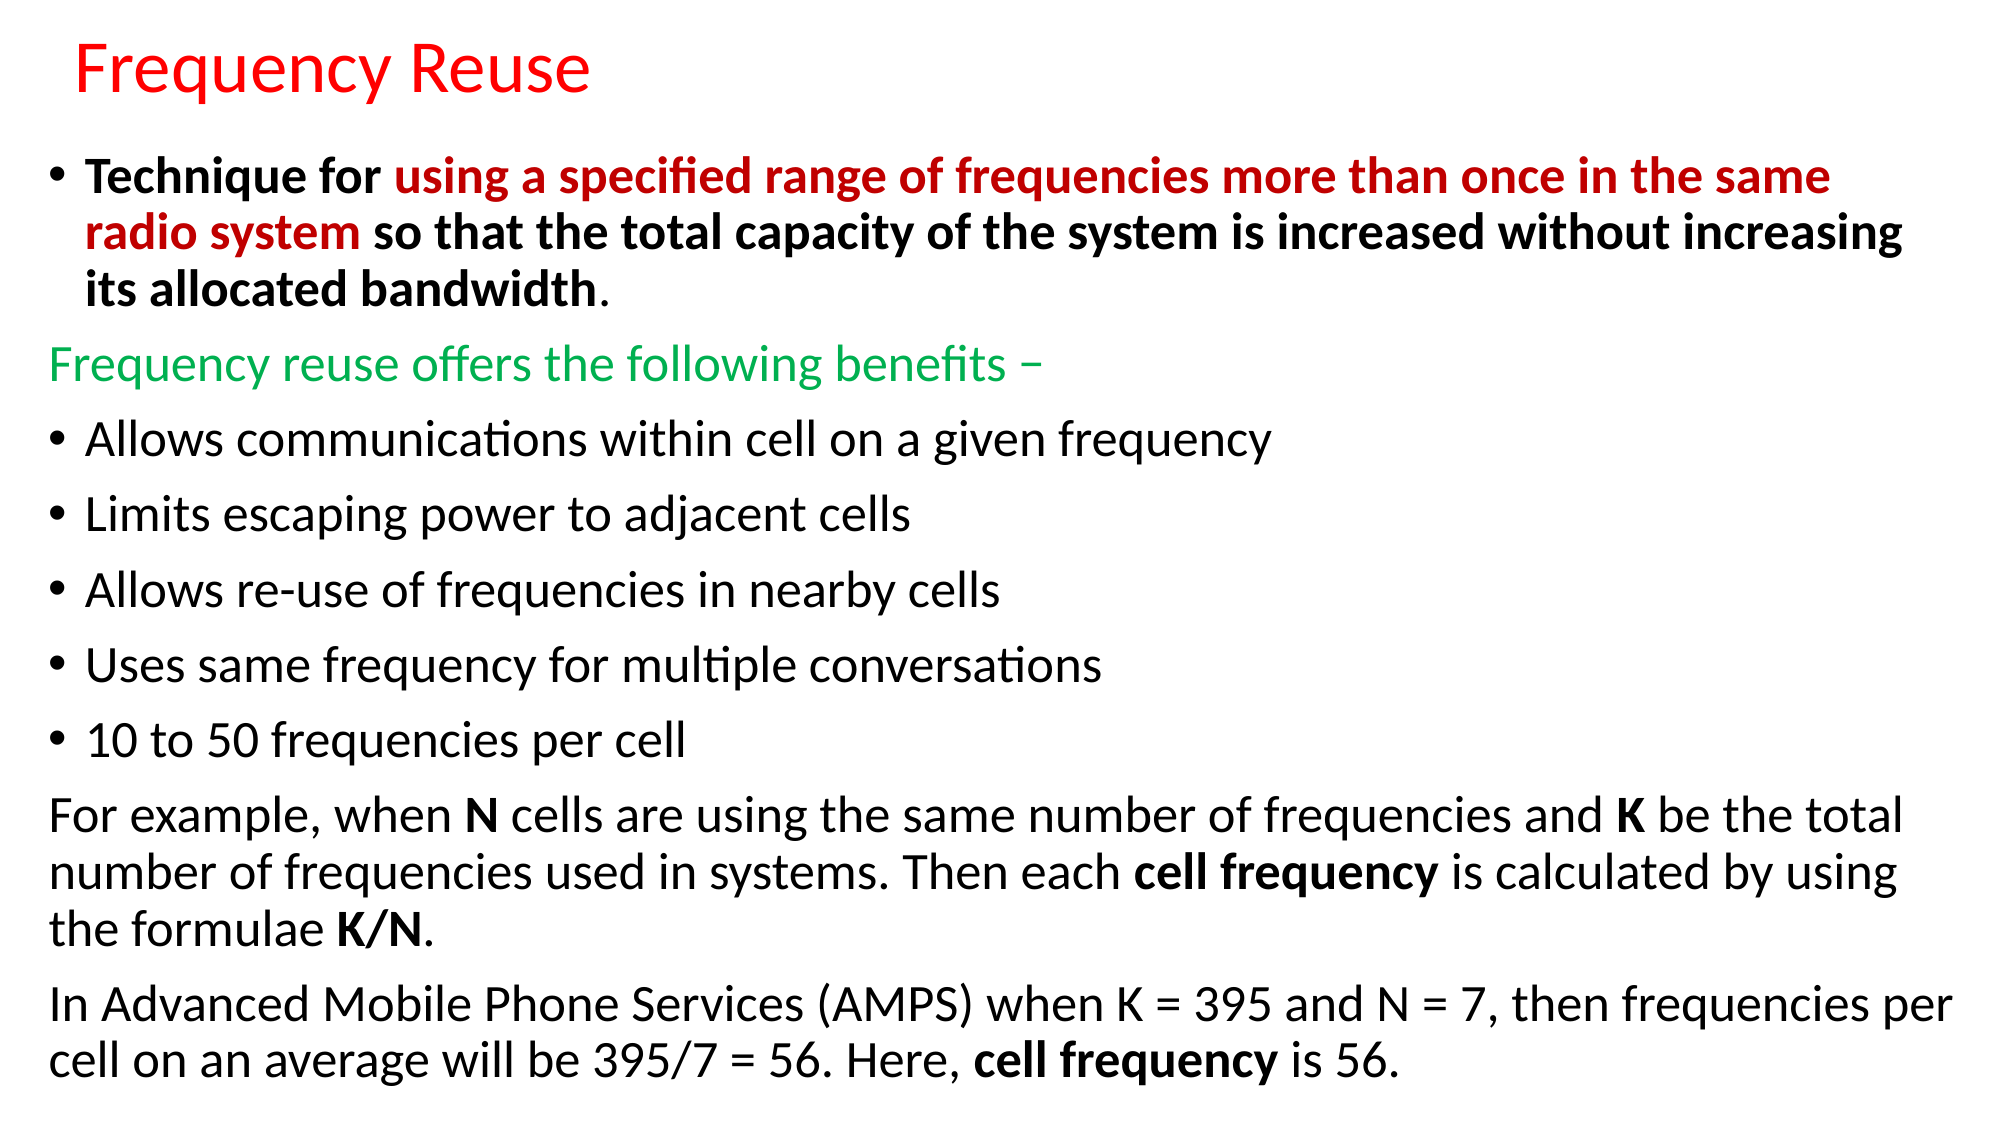

# Frequency Reuse
Technique for using a specified range of frequencies more than once in the same radio system so that the total capacity of the system is increased without increasing its allocated bandwidth.
Frequency reuse offers the following benefits −
Allows communications within cell on a given frequency
Limits escaping power to adjacent cells
Allows re-use of frequencies in nearby cells
Uses same frequency for multiple conversations
10 to 50 frequencies per cell
For example, when N cells are using the same number of frequencies and K be the total number of frequencies used in systems. Then each cell frequency is calculated by using the formulae K/N.
In Advanced Mobile Phone Services (AMPS) when K = 395 and N = 7, then frequencies per cell on an average will be 395/7 = 56. Here, cell frequency is 56.